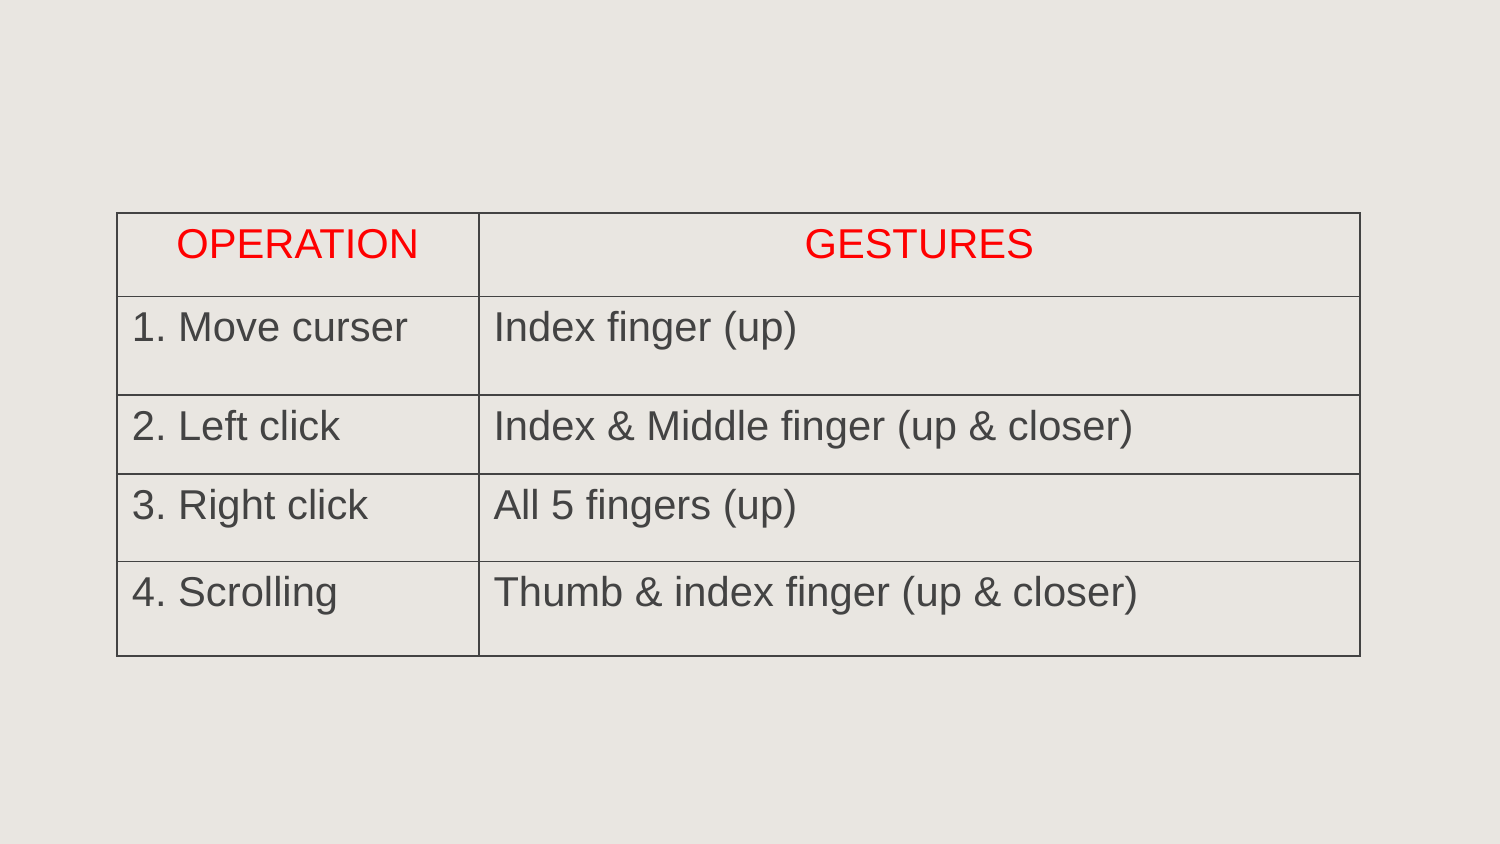

| OPERATION | GESTURES |
| --- | --- |
| 1. Move curser | Index finger (up) |
| 2. Left click | Index & Middle finger (up & closer) |
| 3. Right click | All 5 fingers (up) |
| 4. Scrolling | Thumb & index finger (up & closer) |